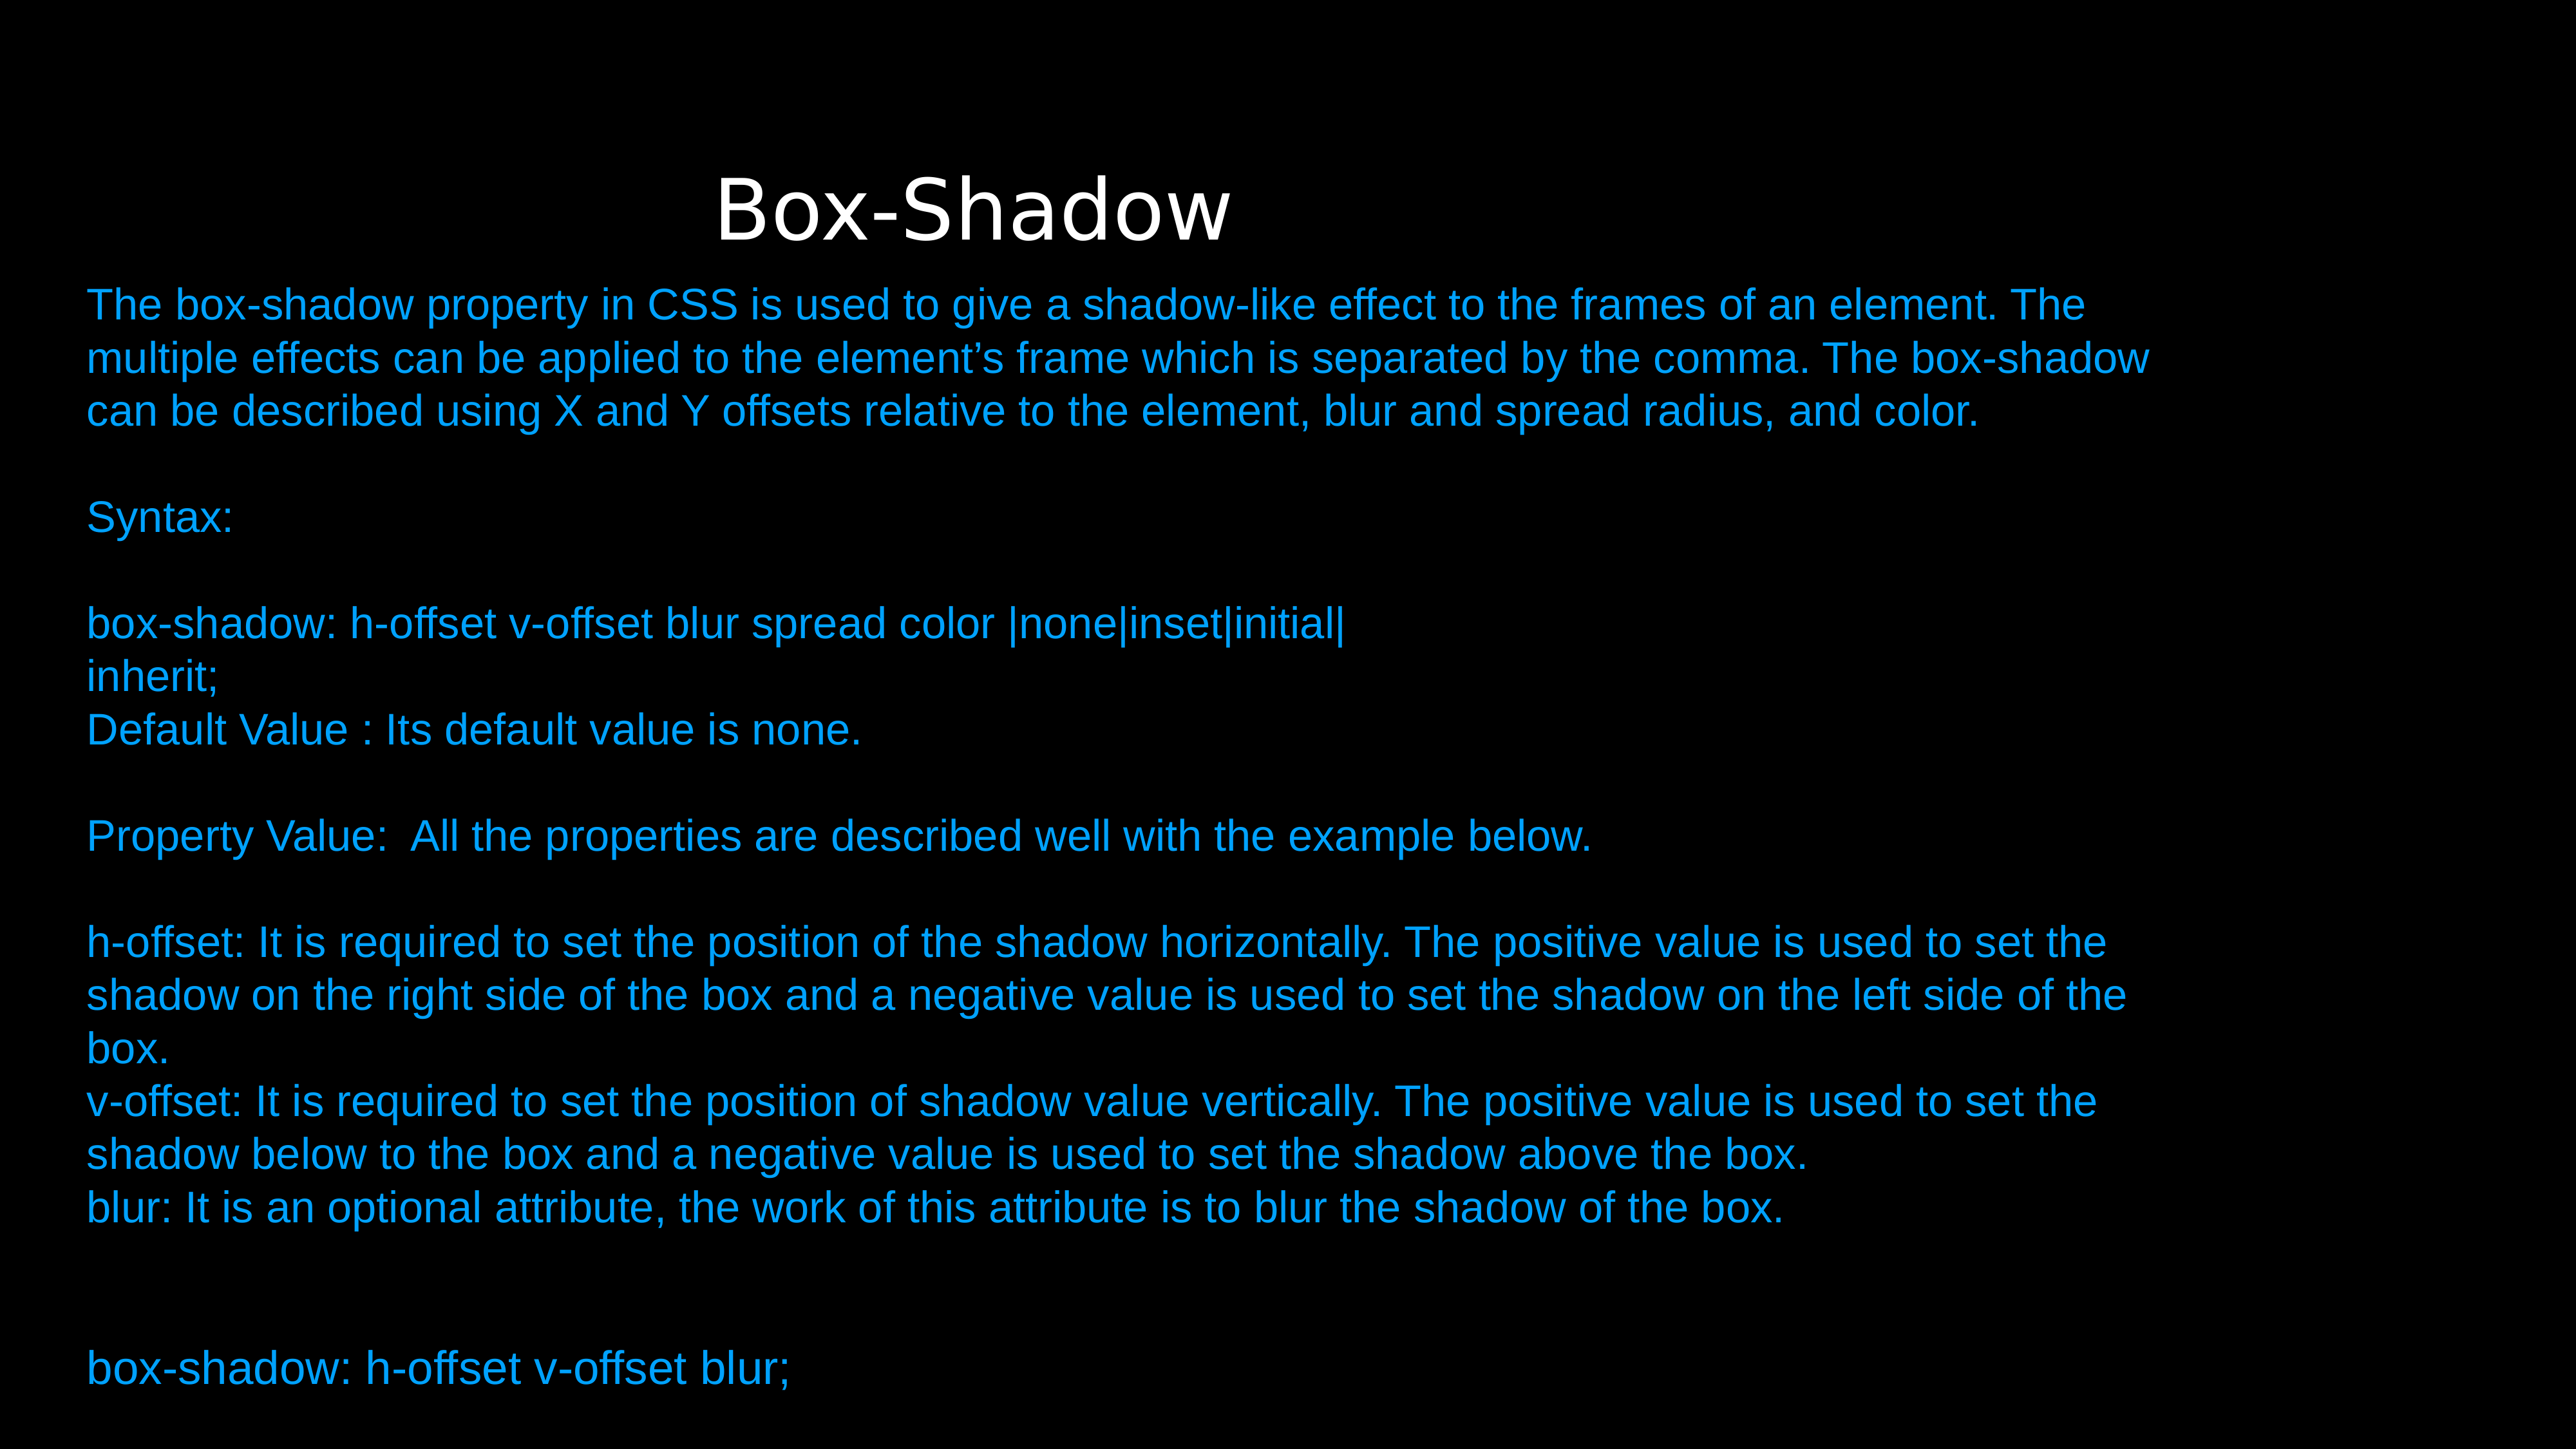

Box-Shadow

The box-shadow property in CSS is used to give a shadow-like effect to the frames of an element. The multiple effects can be applied to the element’s frame which is separated by the comma. The box-shadow can be described using X and Y offsets relative to the element, blur and spread radius, and color.

Syntax:

box-shadow: h-offset v-offset blur spread color |none|inset|initial|
inherit;
Default Value : Its default value is none.

Property Value:  All the properties are described well with the example below.

h-offset: It is required to set the position of the shadow horizontally. The positive value is used to set the shadow on the right side of the box and a negative value is used to set the shadow on the left side of the box.
v-offset: It is required to set the position of shadow value vertically. The positive value is used to set the shadow below to the box and a negative value is used to set the shadow above the box.
blur: It is an optional attribute, the work of this attribute is to blur the shadow of the box.

box-shadow: h-offset v-offset blur;